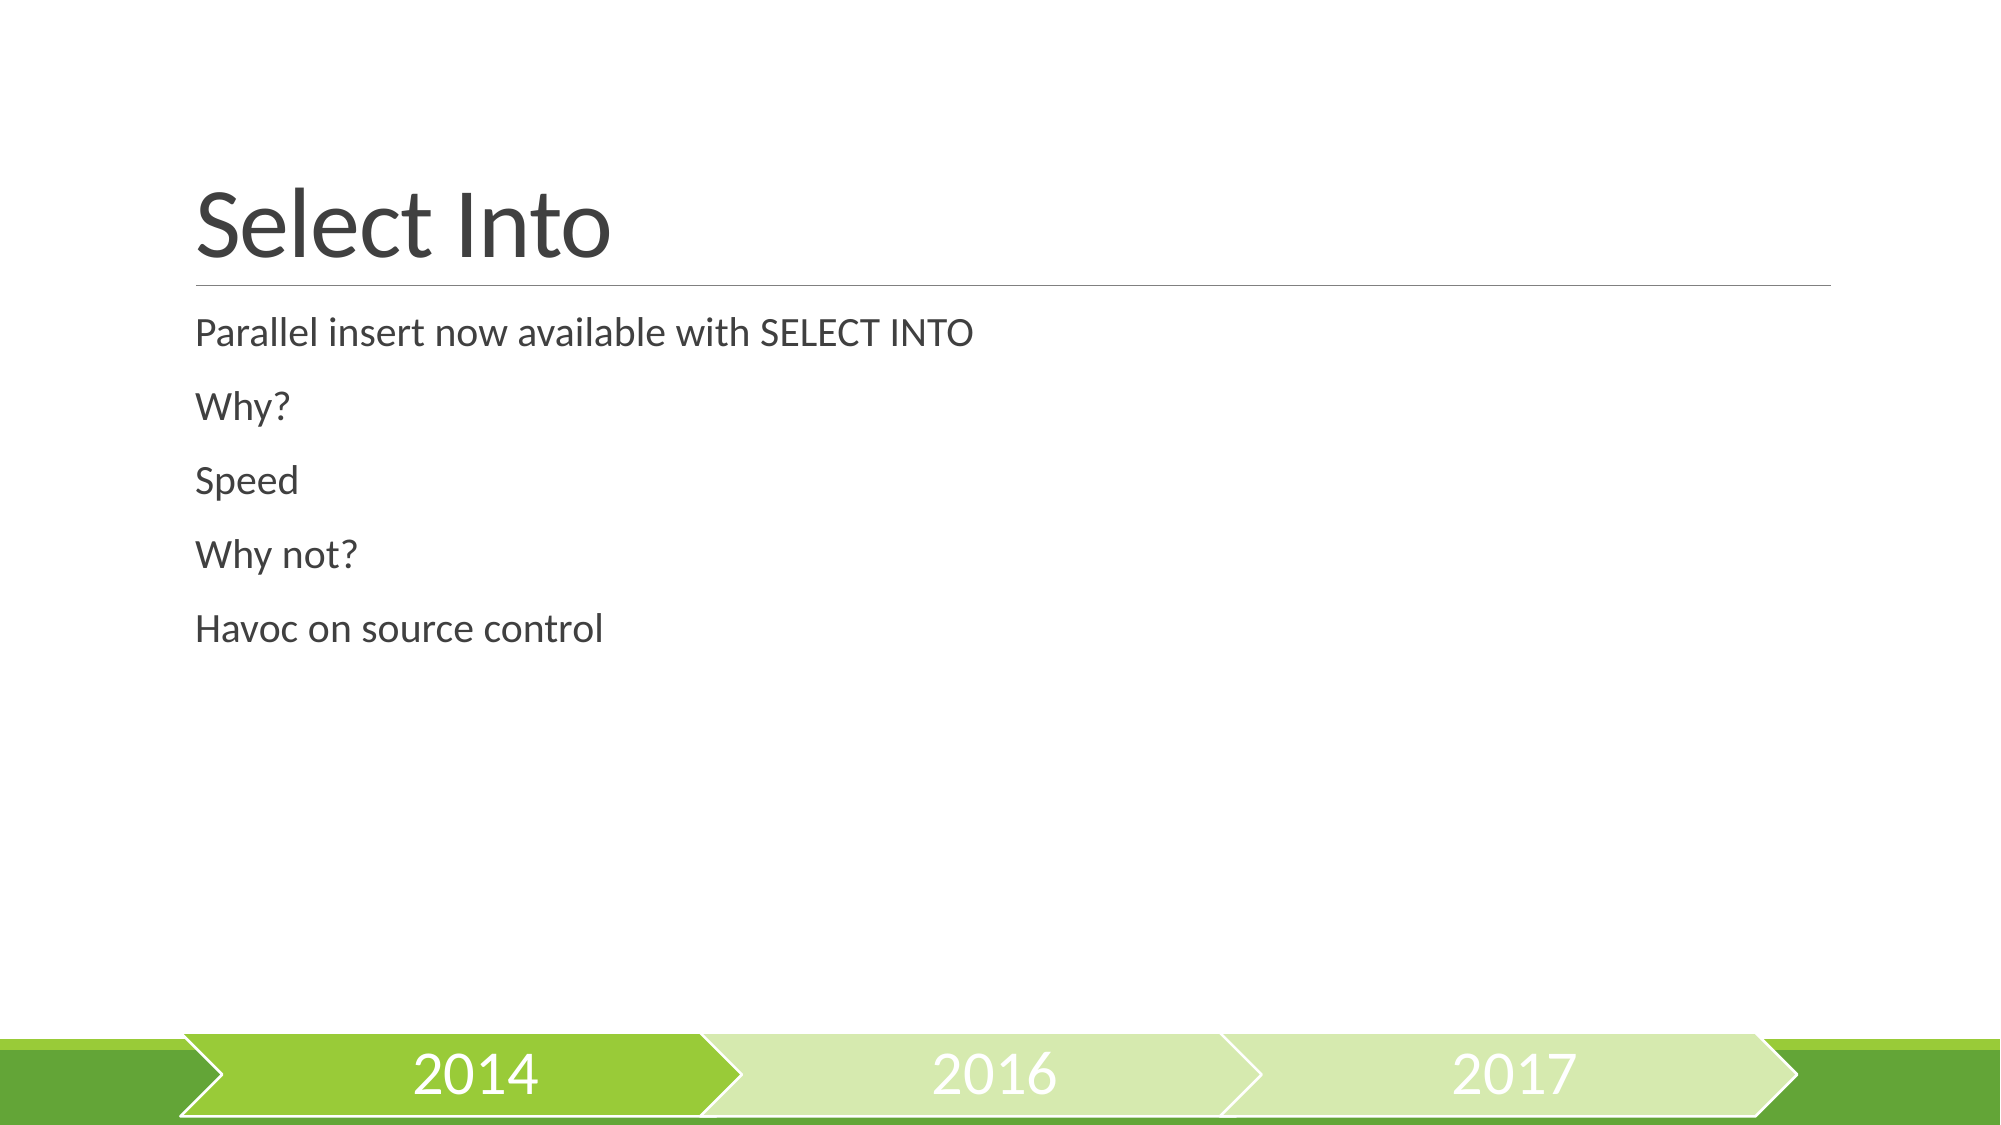

# Select Into
Parallel insert now available with SELECT INTO
Why?
Speed
Why not?
Havoc on source control

2014
2016
2017